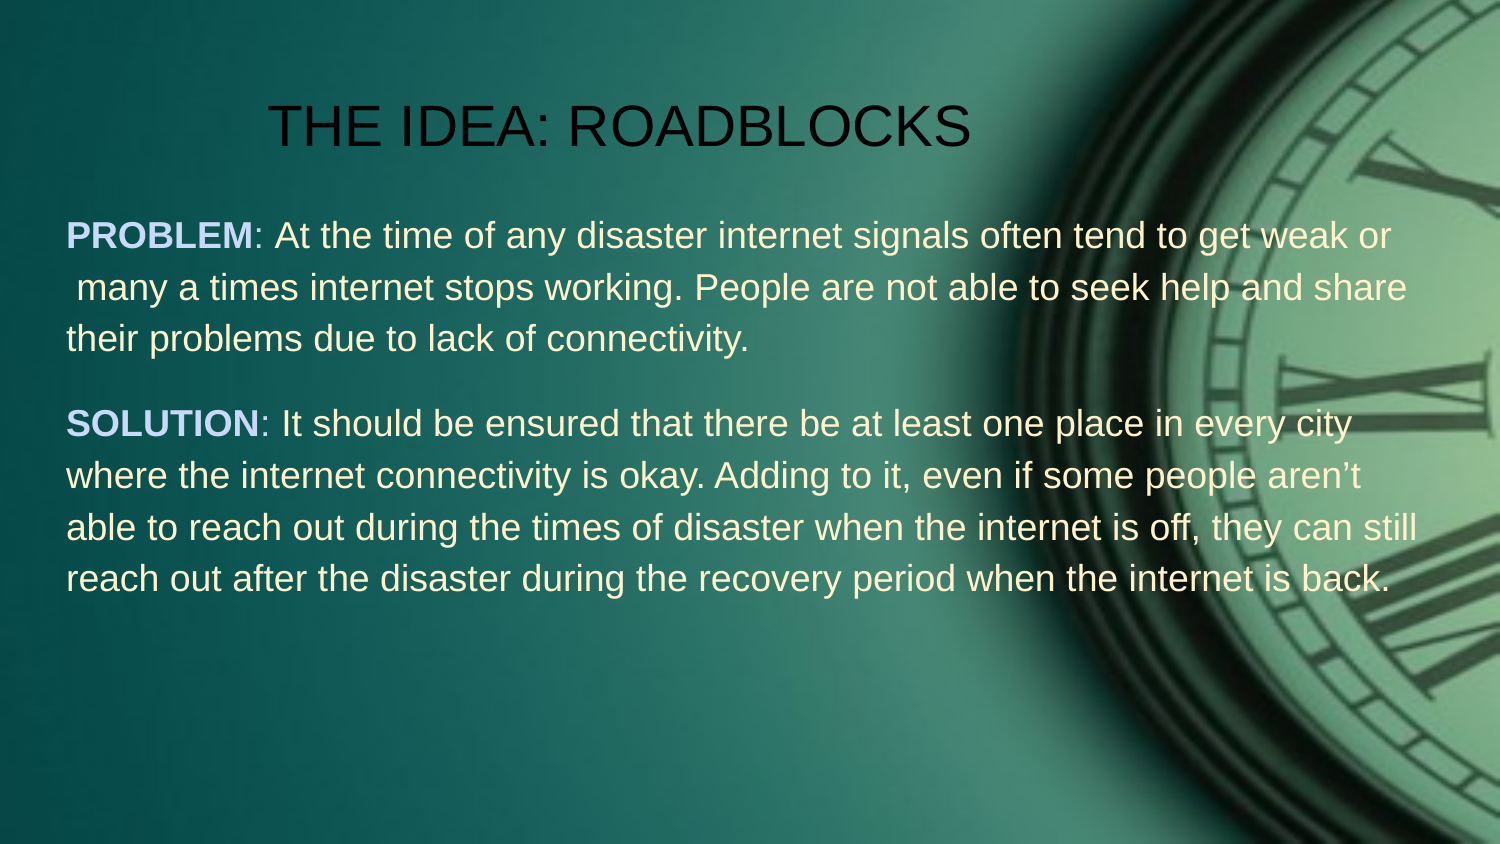

# THE IDEA: ROADBLOCKS
PROBLEM: At the time of any disaster internet signals often tend to get weak or     many a times internet stops working. People are not able to seek help and share their problems due to lack of connectivity.
SOLUTION: It should be ensured that there be at least one place in every city where the internet connectivity is okay. Adding to it, even if some people aren’t able to reach out during the times of disaster when the internet is off, they can still reach out after the disaster during the recovery period when the internet is back.